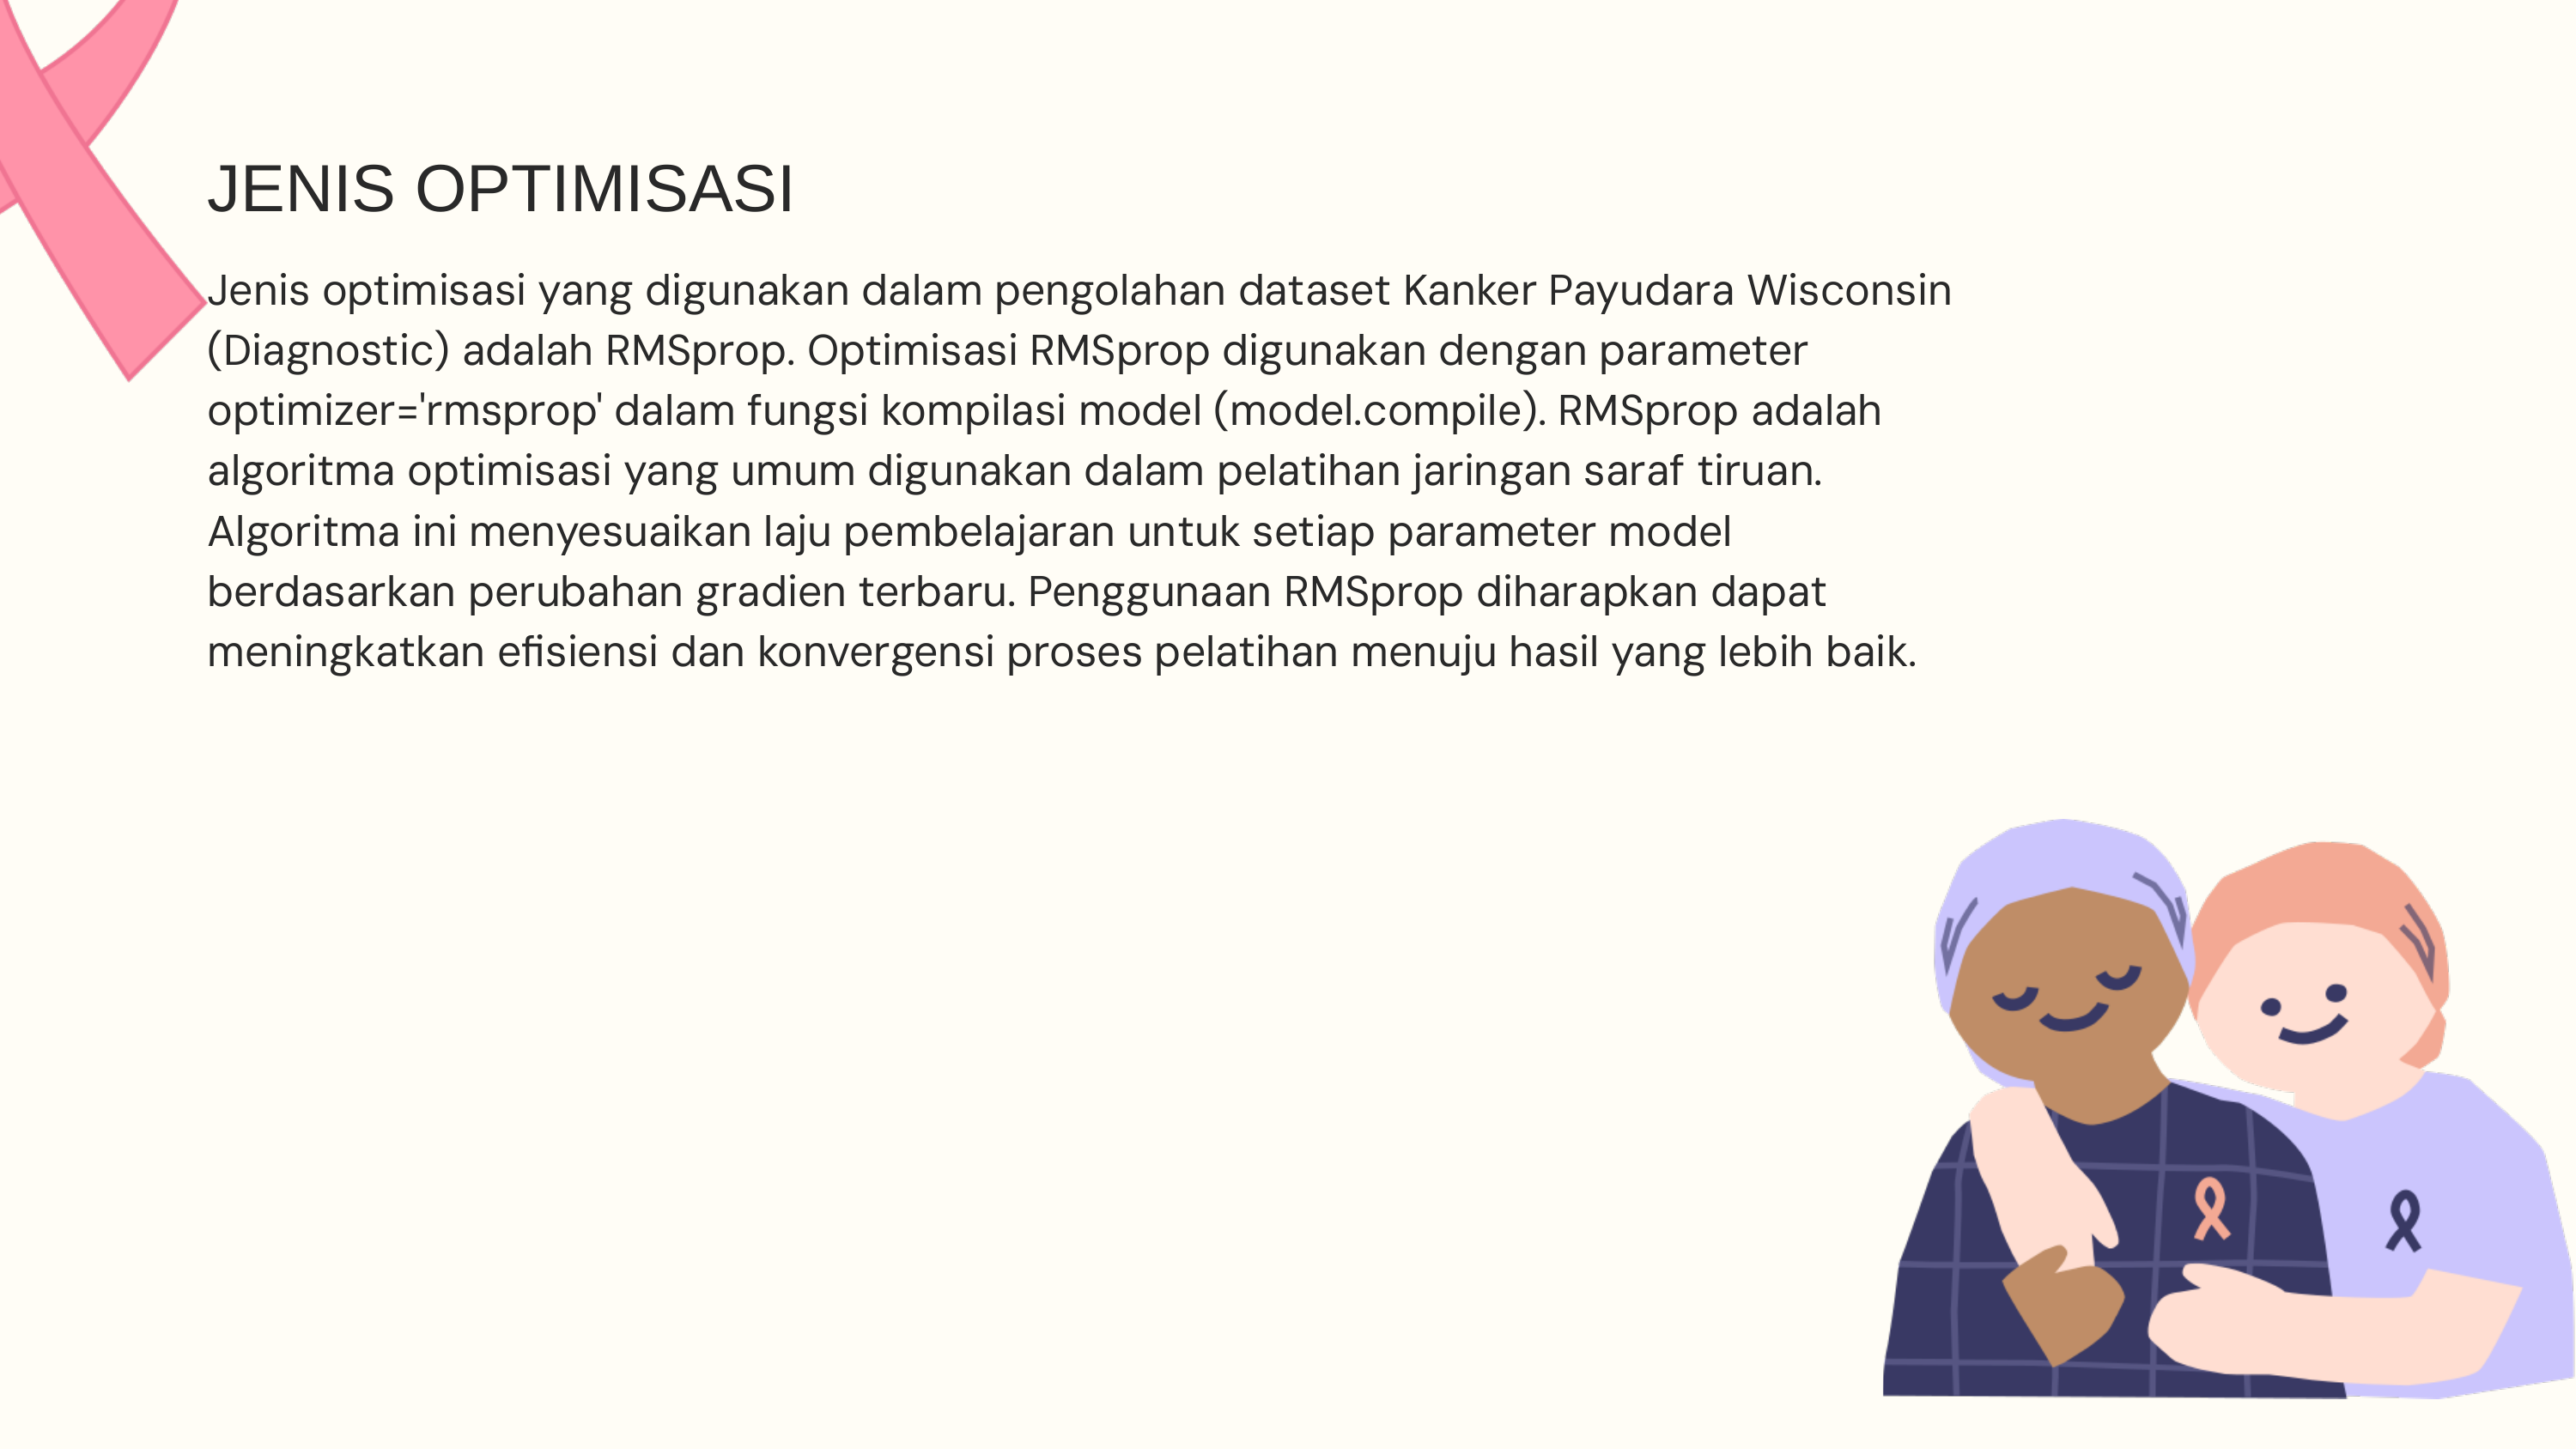

JENIS OPTIMISASI

Jenis optimisasi yang digunakan dalam pengolahan dataset Kanker Payudara Wisconsin (Diagnostic) adalah RMSprop. Optimisasi RMSprop digunakan dengan parameter optimizer='rmsprop' dalam fungsi kompilasi model (model.compile). RMSprop adalah algoritma optimisasi yang umum digunakan dalam pelatihan jaringan saraf tiruan. Algoritma ini menyesuaikan laju pembelajaran untuk setiap parameter model berdasarkan perubahan gradien terbaru. Penggunaan RMSprop diharapkan dapat meningkatkan efisiensi dan konvergensi proses pelatihan menuju hasil yang lebih baik.